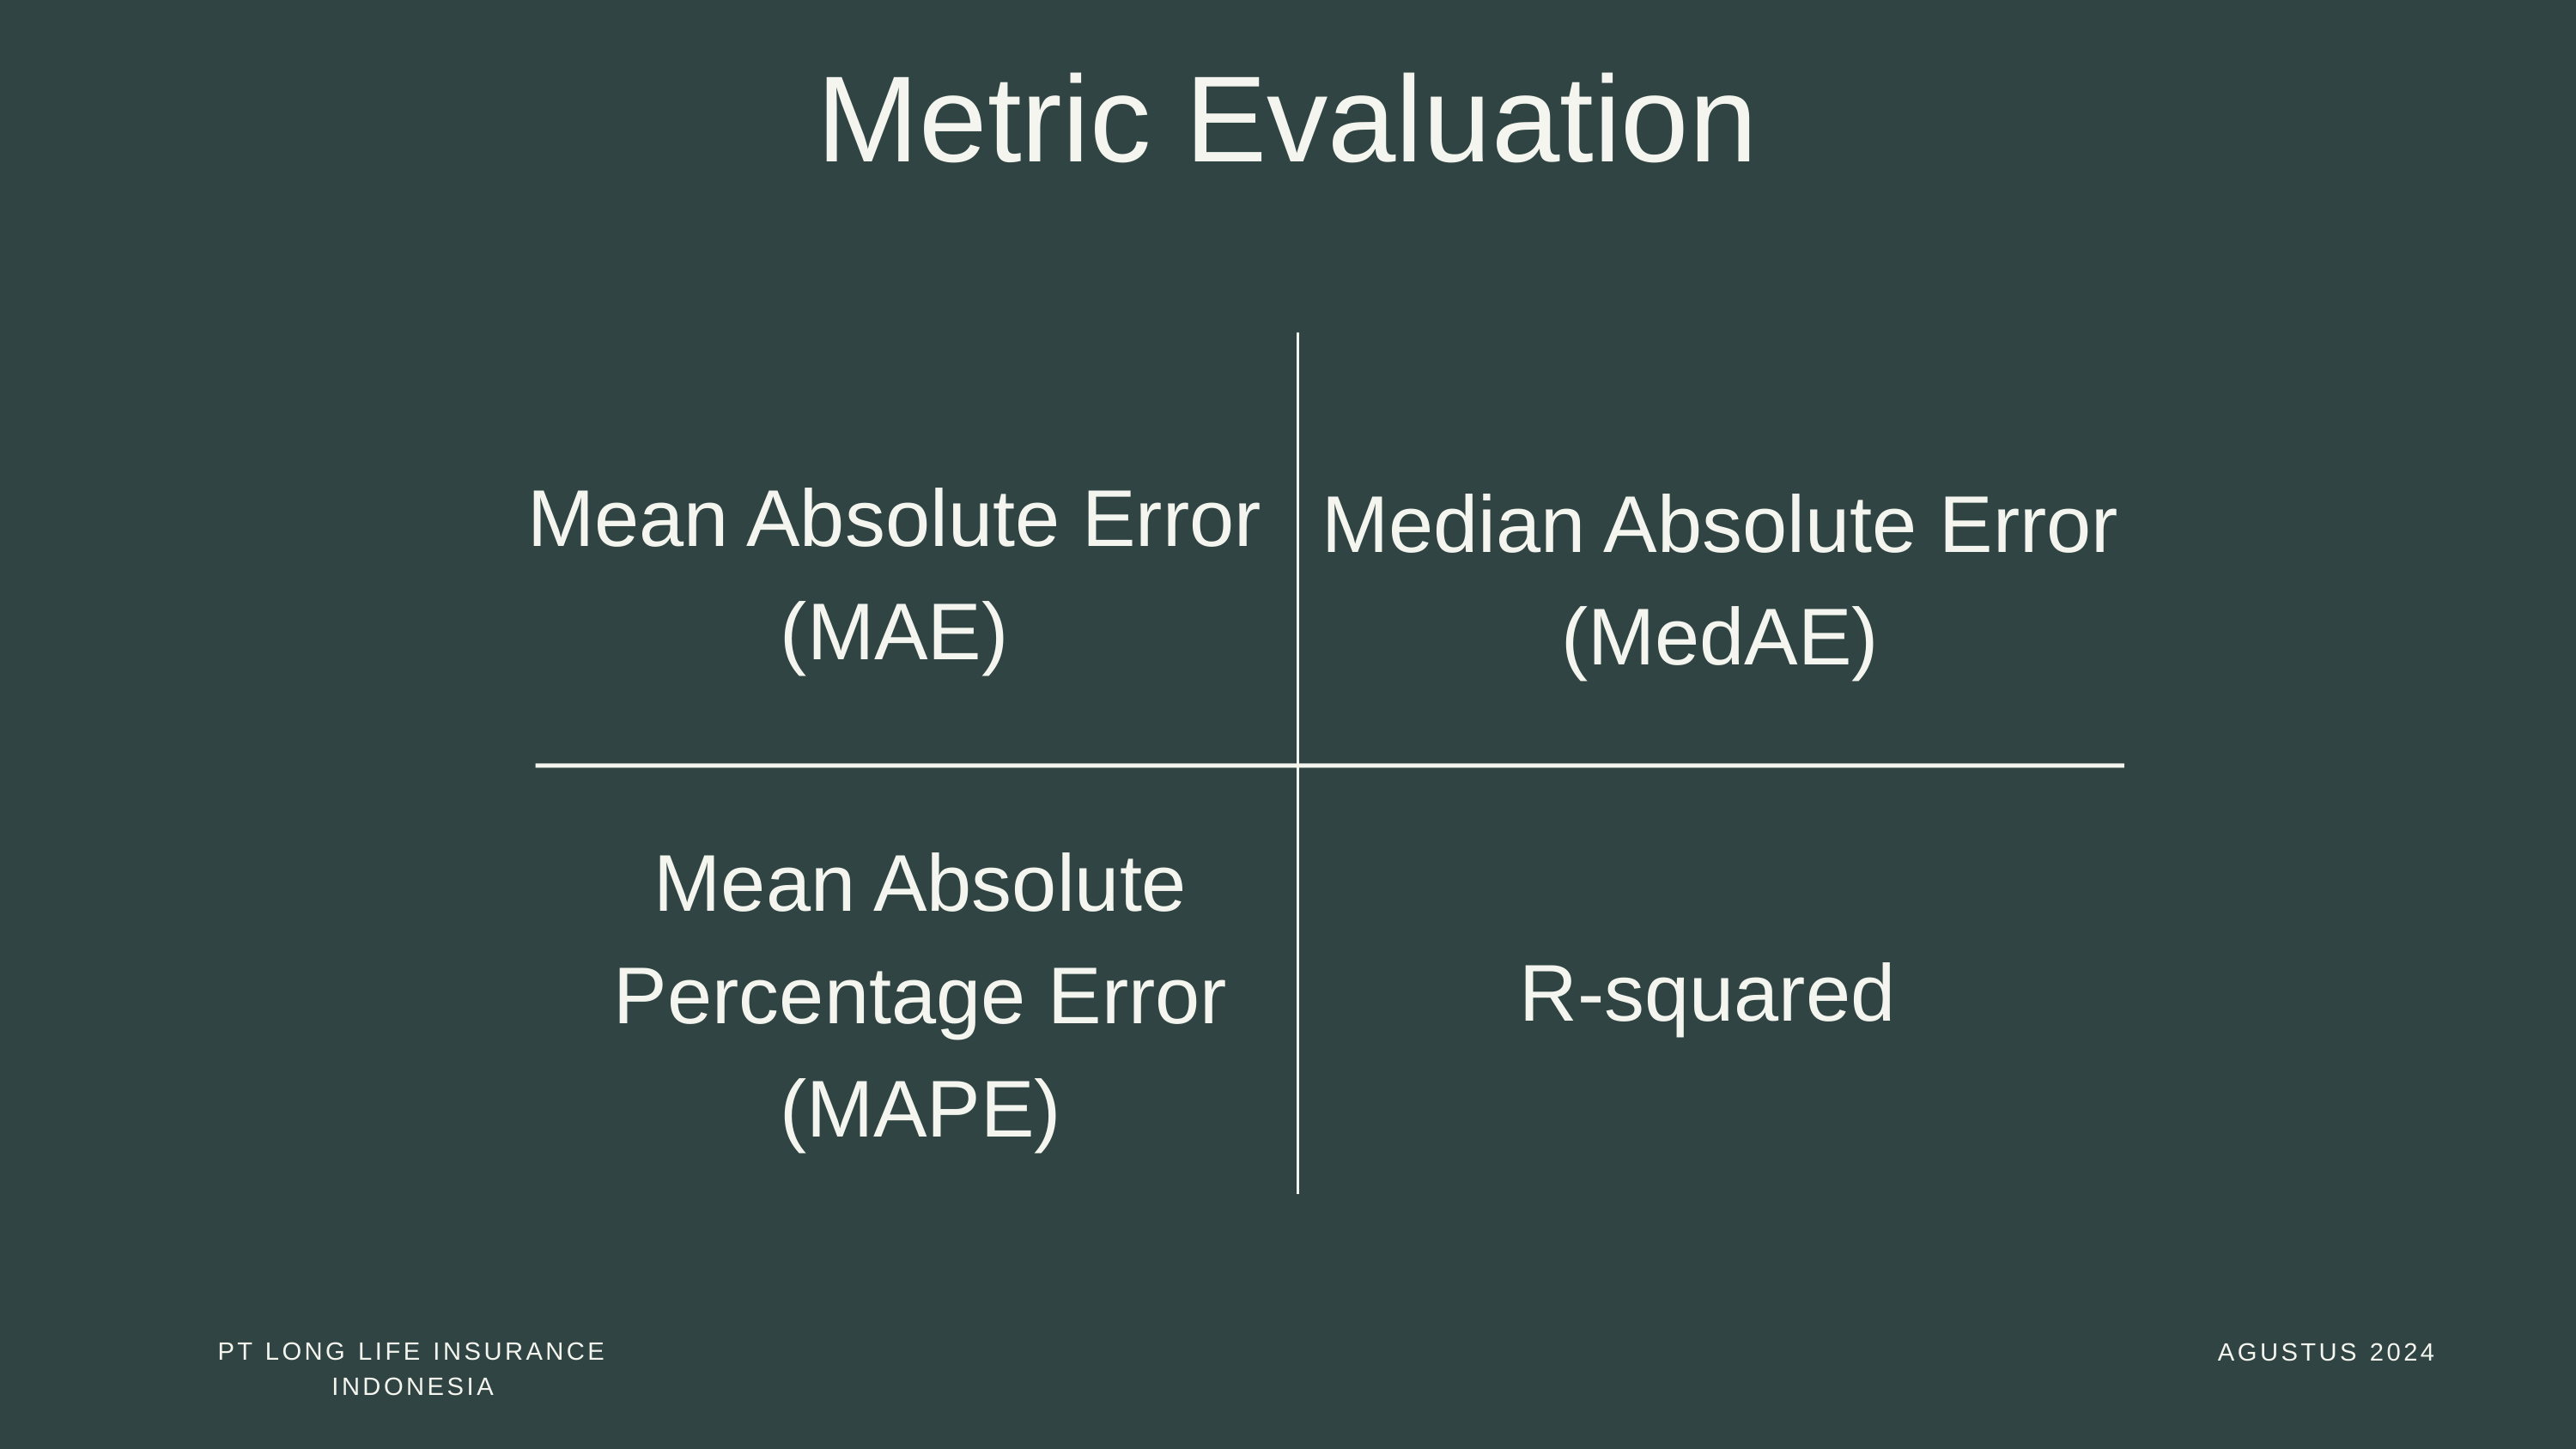

Metric Evaluation
Mean Absolute Error
(MAE)
Median Absolute Error
(MedAE)

Mean Absolute Percentage Error
(MAPE)
R-squared
PT LONG LIFE INSURANCE INDONESIA
AGUSTUS 2024